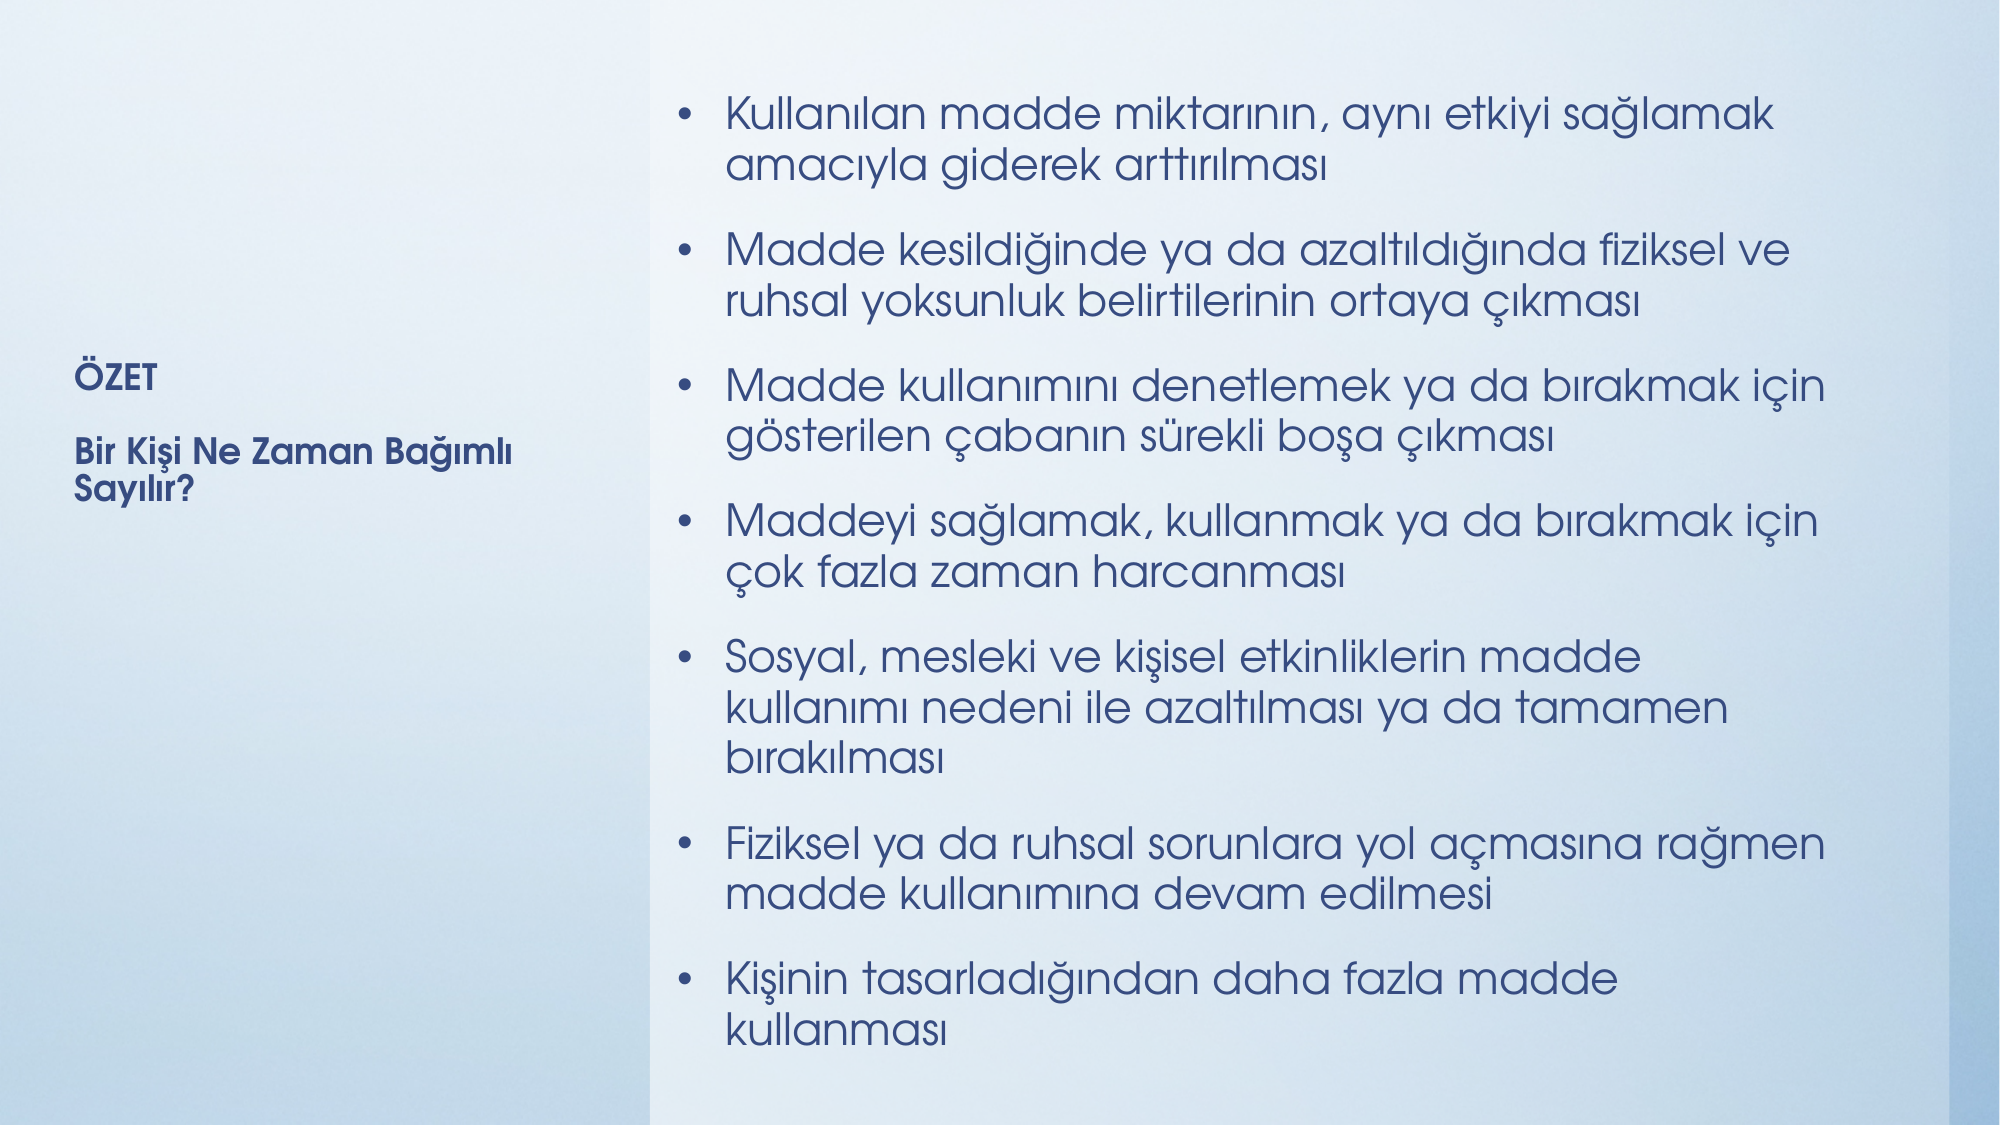

Kullanılan madde miktarının, aynı etkiyi sağlamak amacıyla giderek arttırılması
Madde kesildiğinde ya da azaltıldığında fiziksel ve ruhsal yoksunluk belirtilerinin ortaya çıkması
Madde kullanımını denetlemek ya da bırakmak için gösterilen çabanın sürekli boşa çıkması
Maddeyi sağlamak, kullanmak ya da bırakmak için çok fazla zaman harcanması
Sosyal, mesleki ve kişisel etkinliklerin madde kullanımı nedeni ile azaltılması ya da tamamen bırakılması
Fiziksel ya da ruhsal sorunlara yol açmasına rağmen madde kullanımına devam edilmesi
Kişinin tasarladığından daha fazla madde kullanması

# ÖZET Bir Kişi Ne Zaman Bağımlı Sayılır?